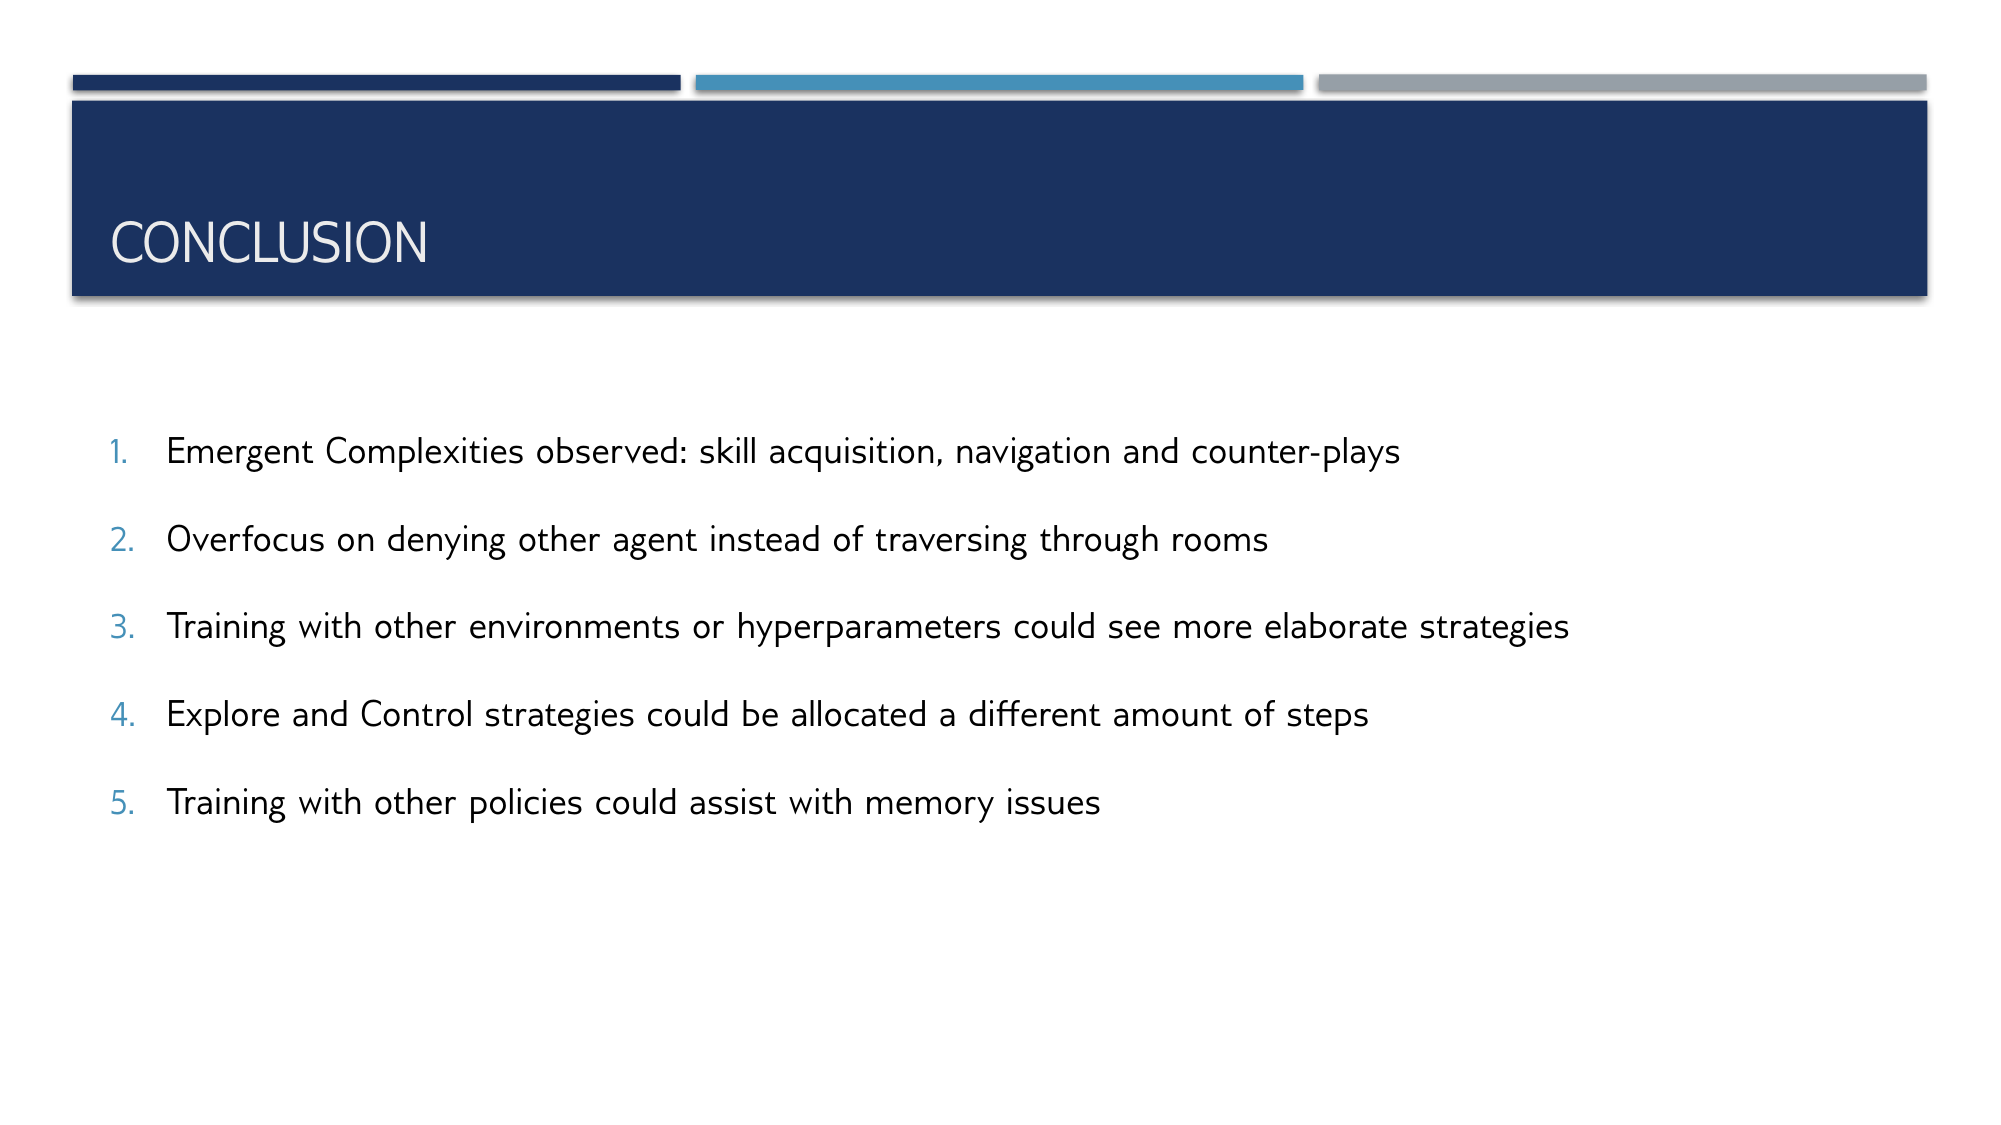

# Conclusion
Emergent Complexities observed: skill acquisition, navigation and counter-plays
Overfocus on denying other agent instead of traversing through rooms
Training with other environments or hyperparameters could see more elaborate strategies
Explore and Control strategies could be allocated a different amount of steps
Training with other policies could assist with memory issues